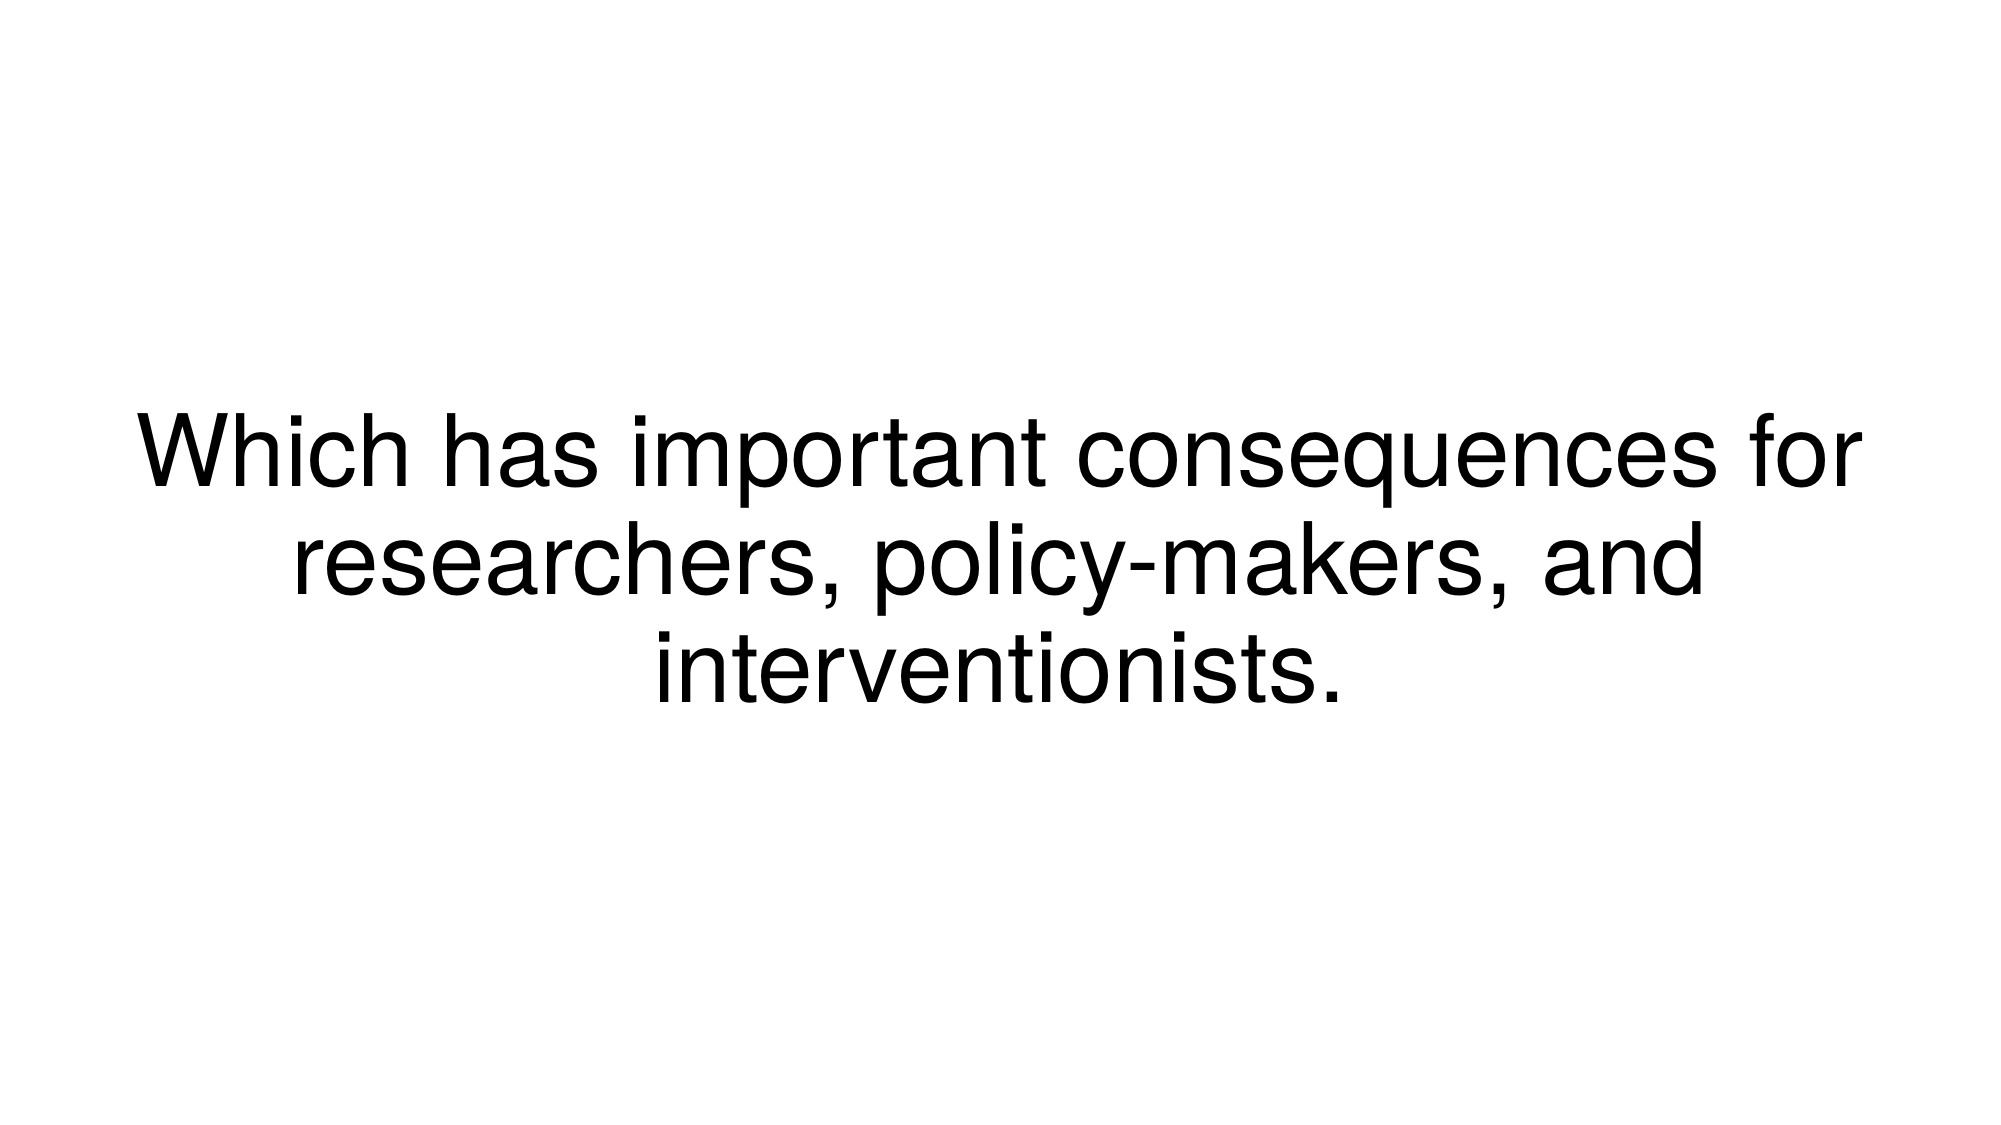

# Which has important consequences for researchers, policy-makers, and interventionists.